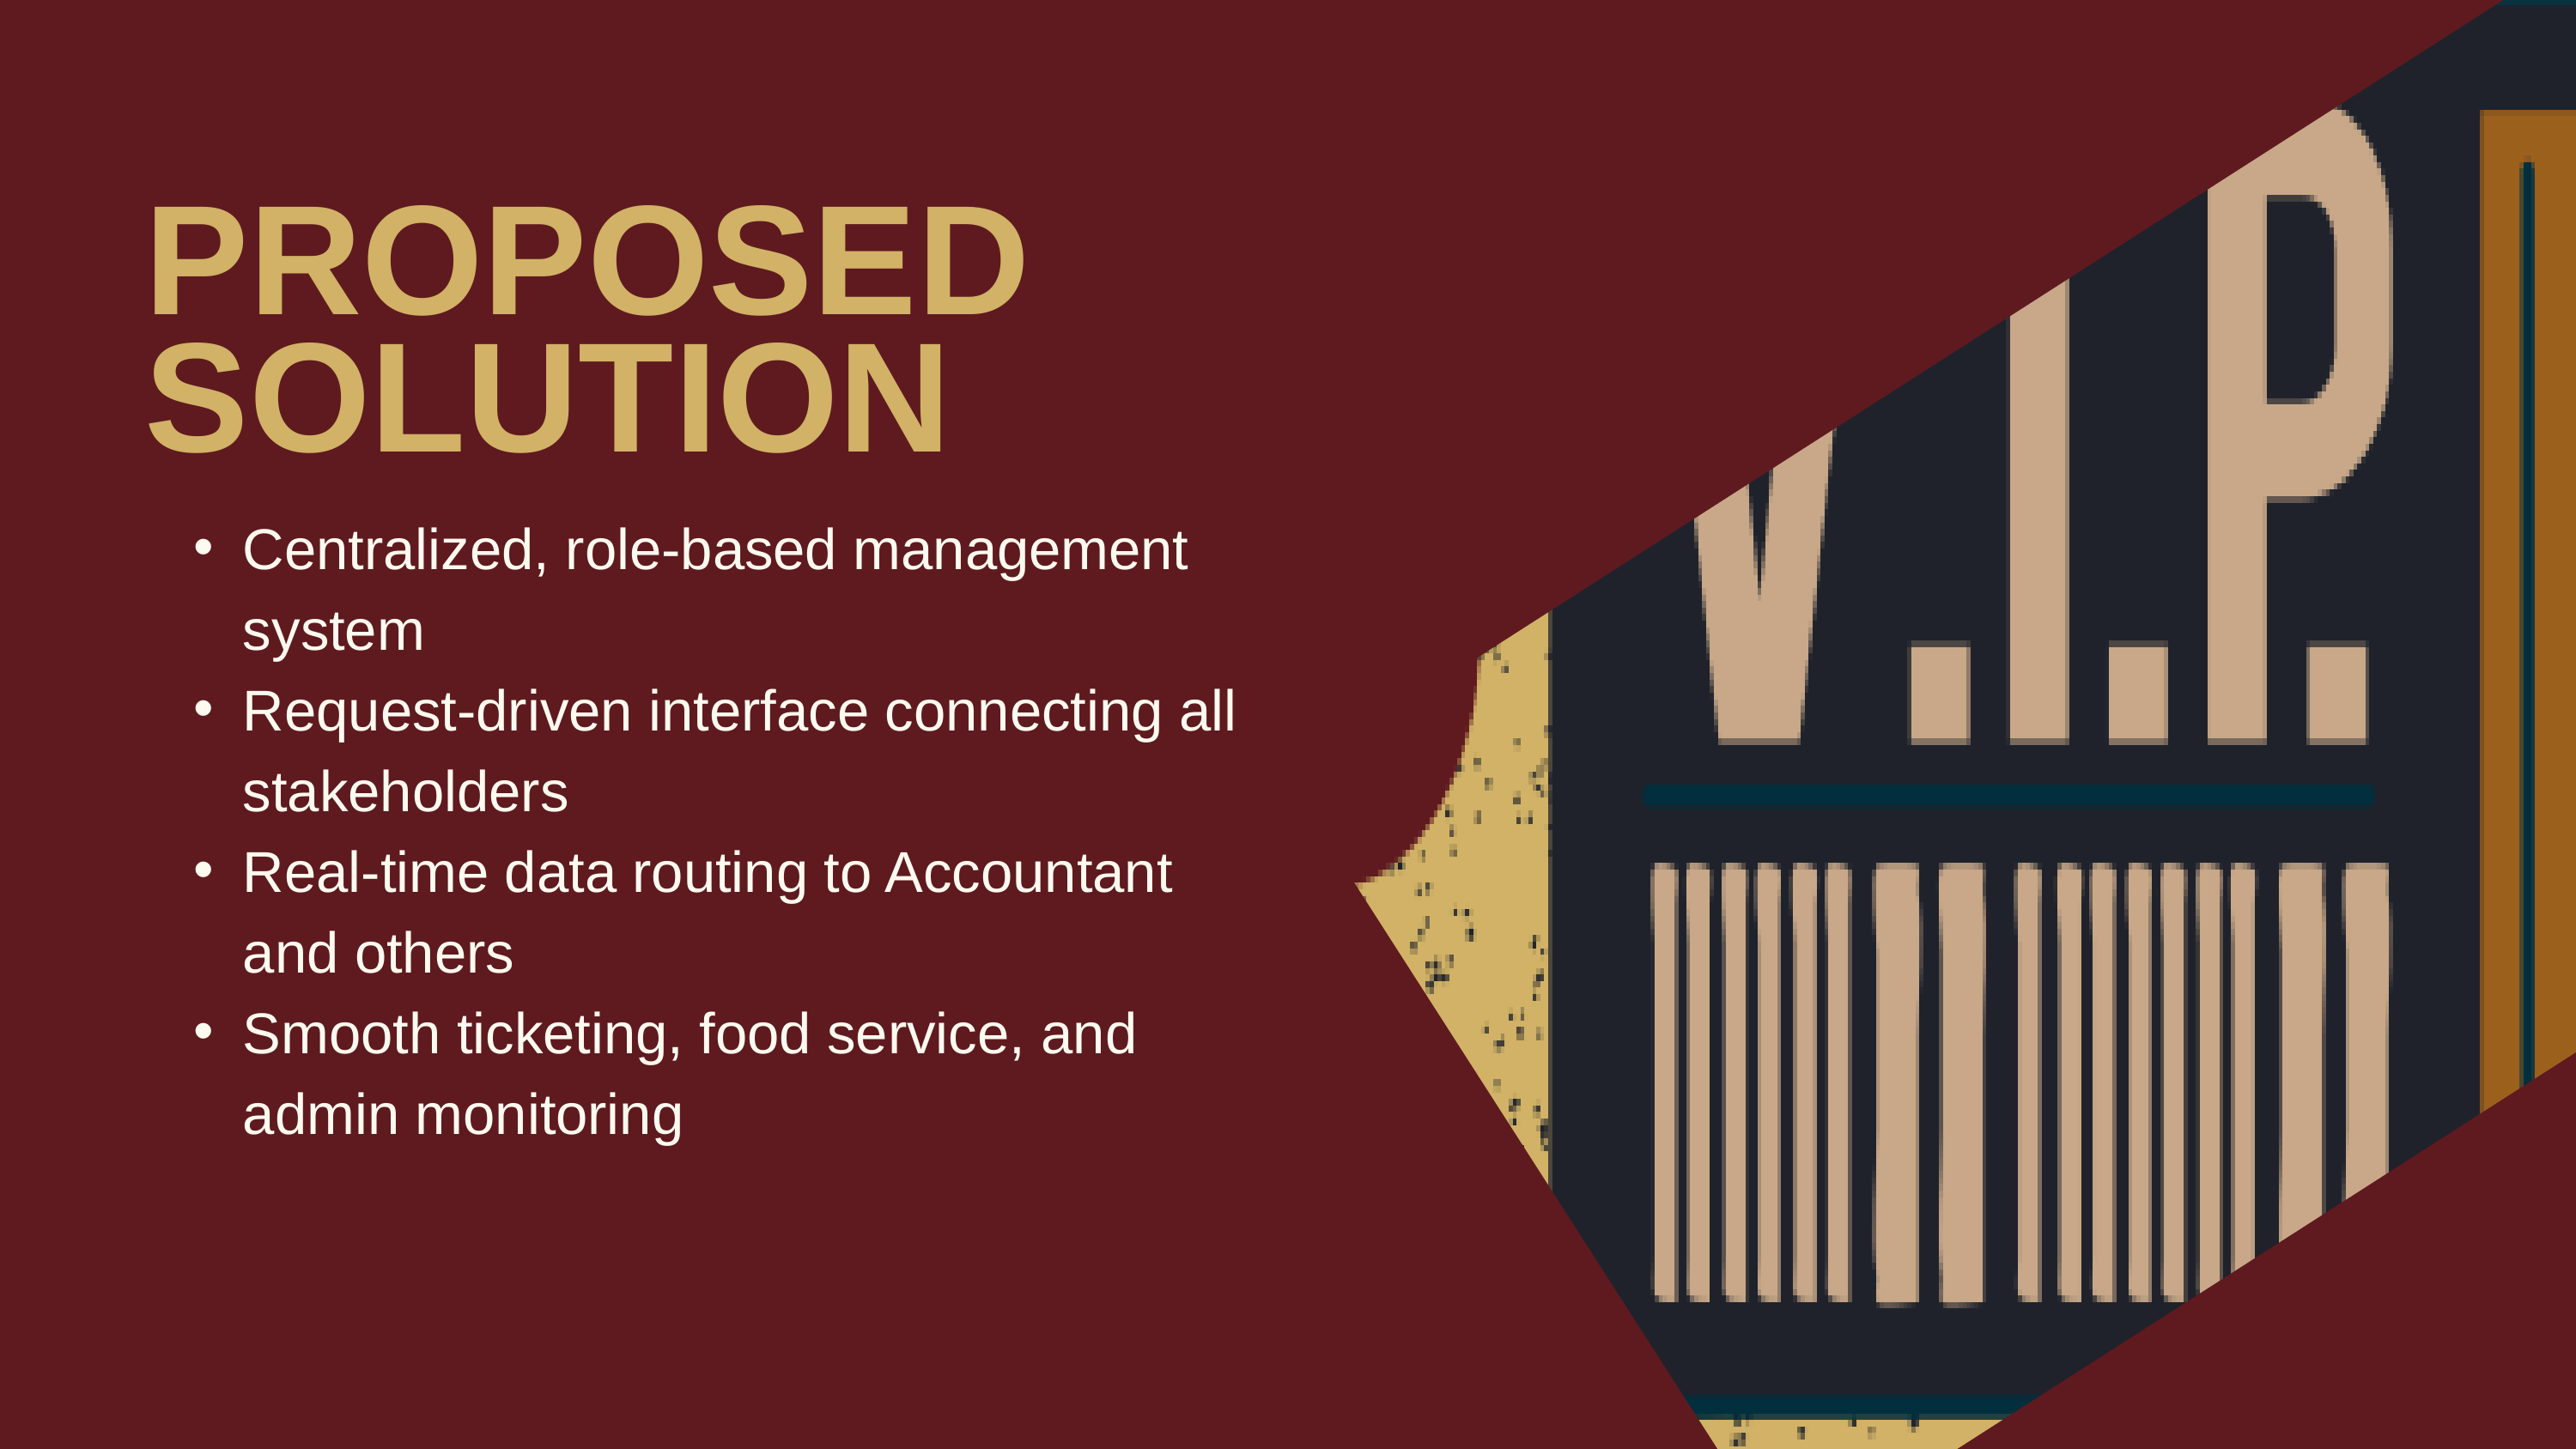

PROPOSED SOLUTION

Centralized, role-based management system
Request-driven interface connecting all stakeholders
Real-time data routing to Accountant and others
Smooth ticketing, food service, and admin monitoring